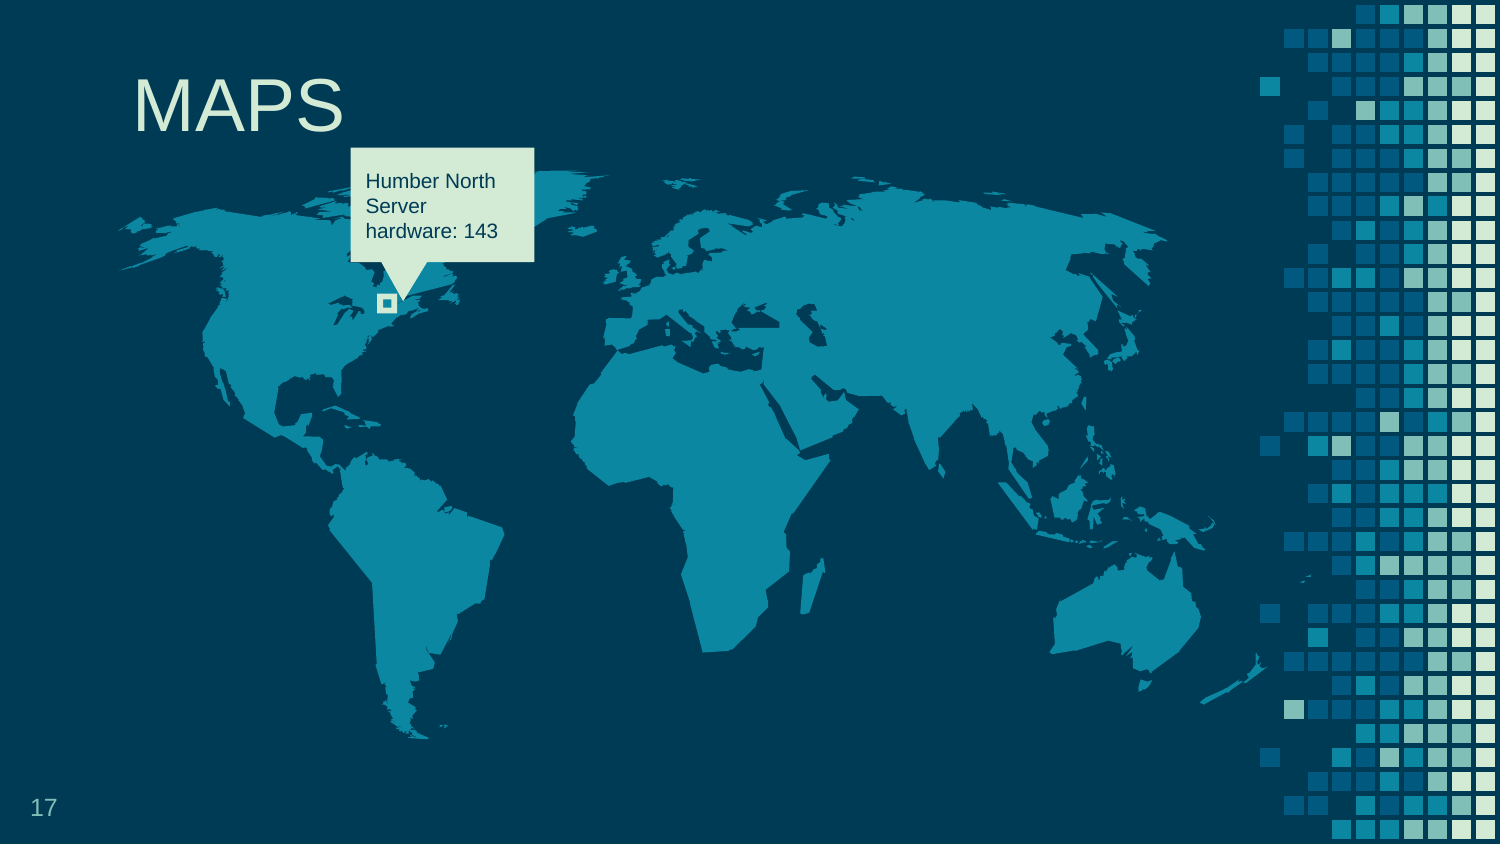

MAPS
Humber North
Server hardware: 143

17